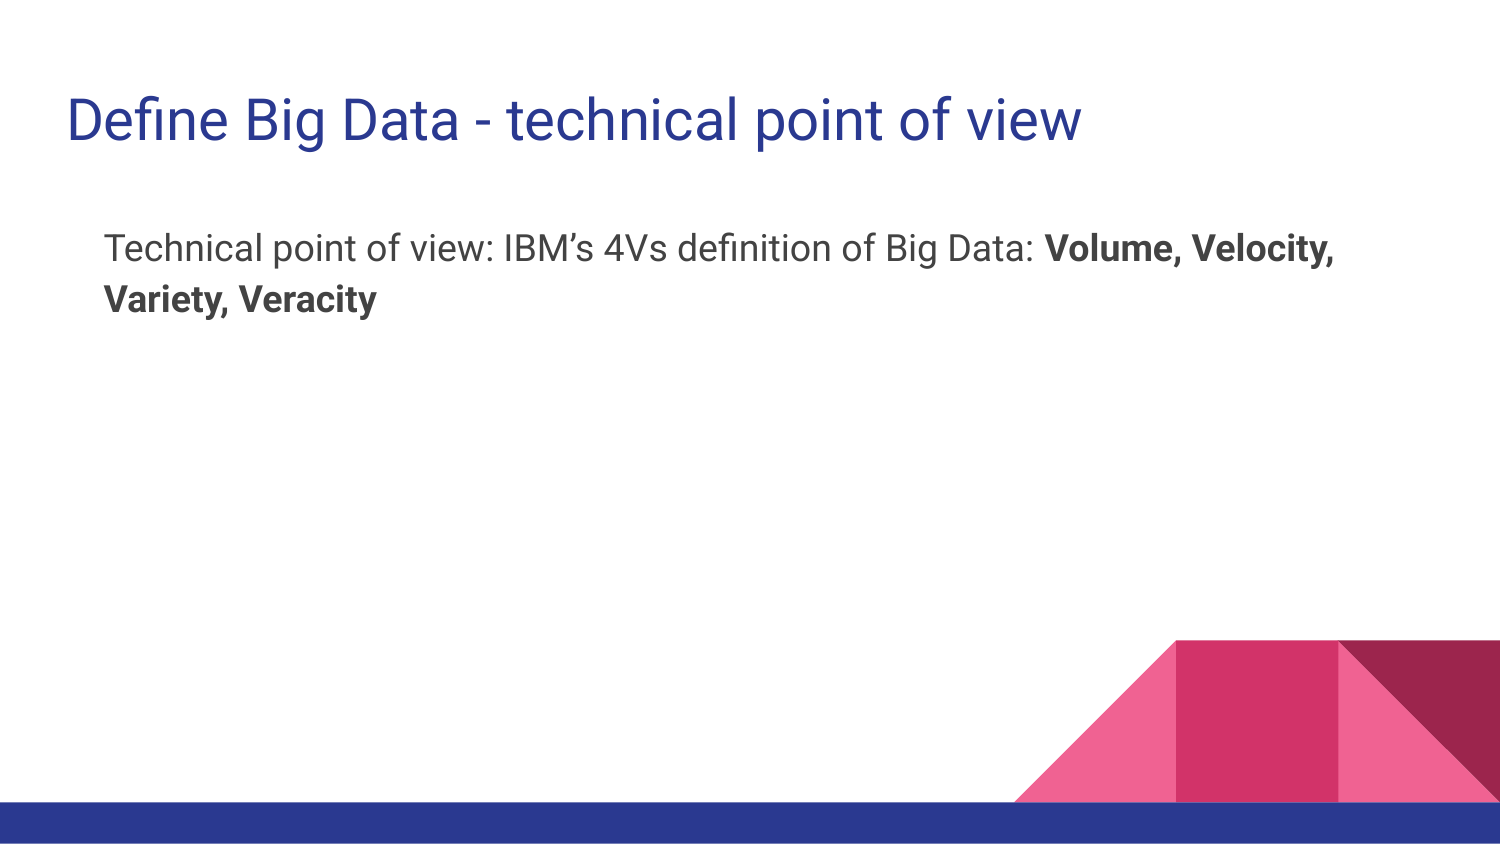

# Define Big Data - technical point of view
Technical point of view: IBM’s 4Vs definition of Big Data: Volume, Velocity, Variety, Veracity